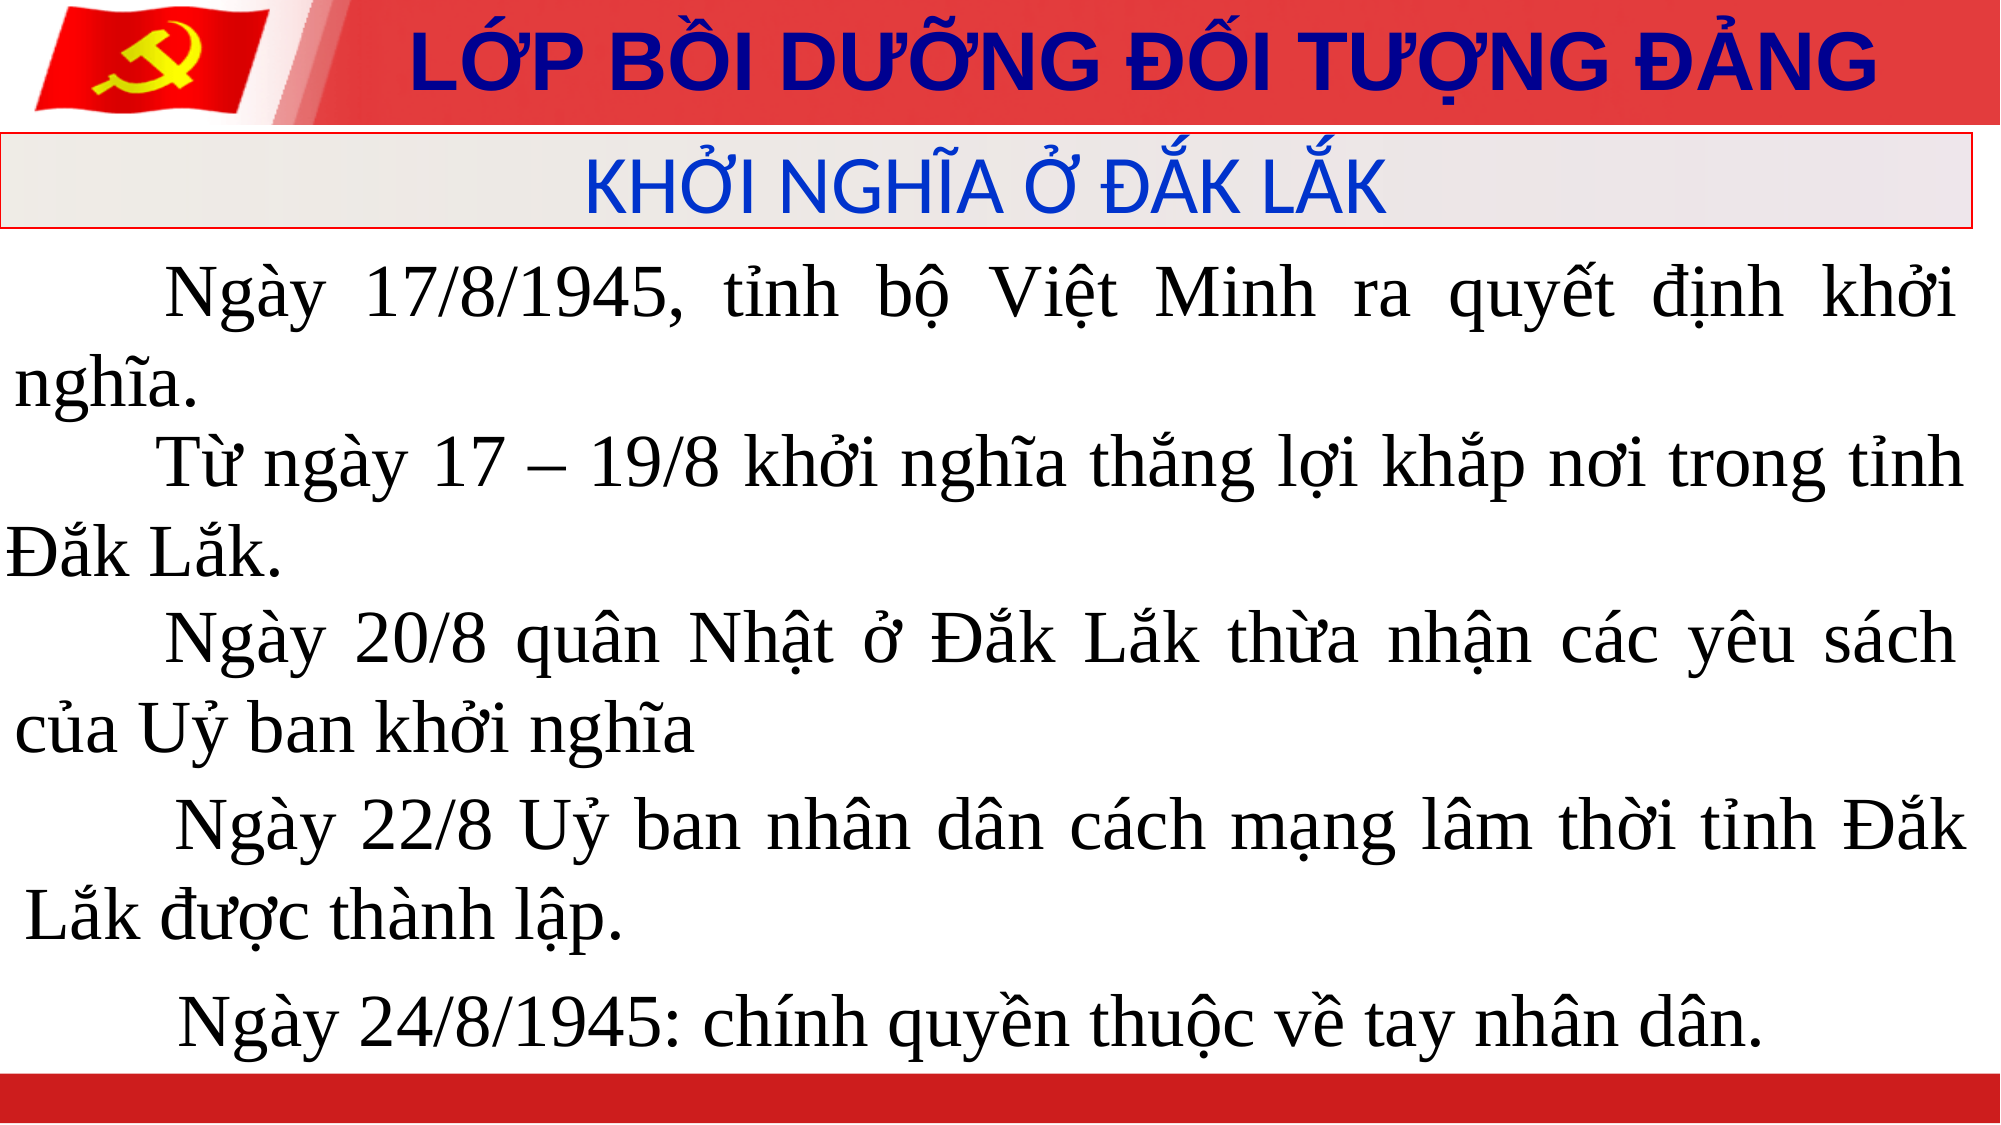

# LỚP BỒI DƯỠNG ĐỐI TƯỢNG ĐẢNG

KHỞI NGHĨA Ở ĐẮK LẮK

	Ngày 17/8/1945, tỉnh bộ Việt Minh ra quyết định khởi nghĩa.
	Từ ngày 17 – 19/8 khởi nghĩa thắng lợi khắp nơi trong tỉnh Đắk Lắk.
	Ngày 20/8 quân Nhật ở Đắk Lắk thừa nhận các yêu sách của Uỷ ban khởi nghĩa
	Ngày 22/8 Uỷ ban nhân dân cách mạng lâm thời tỉnh Đắk Lắk được thành lập.
Ngày 24/8/1945: chính quyền thuộc về tay nhân dân.